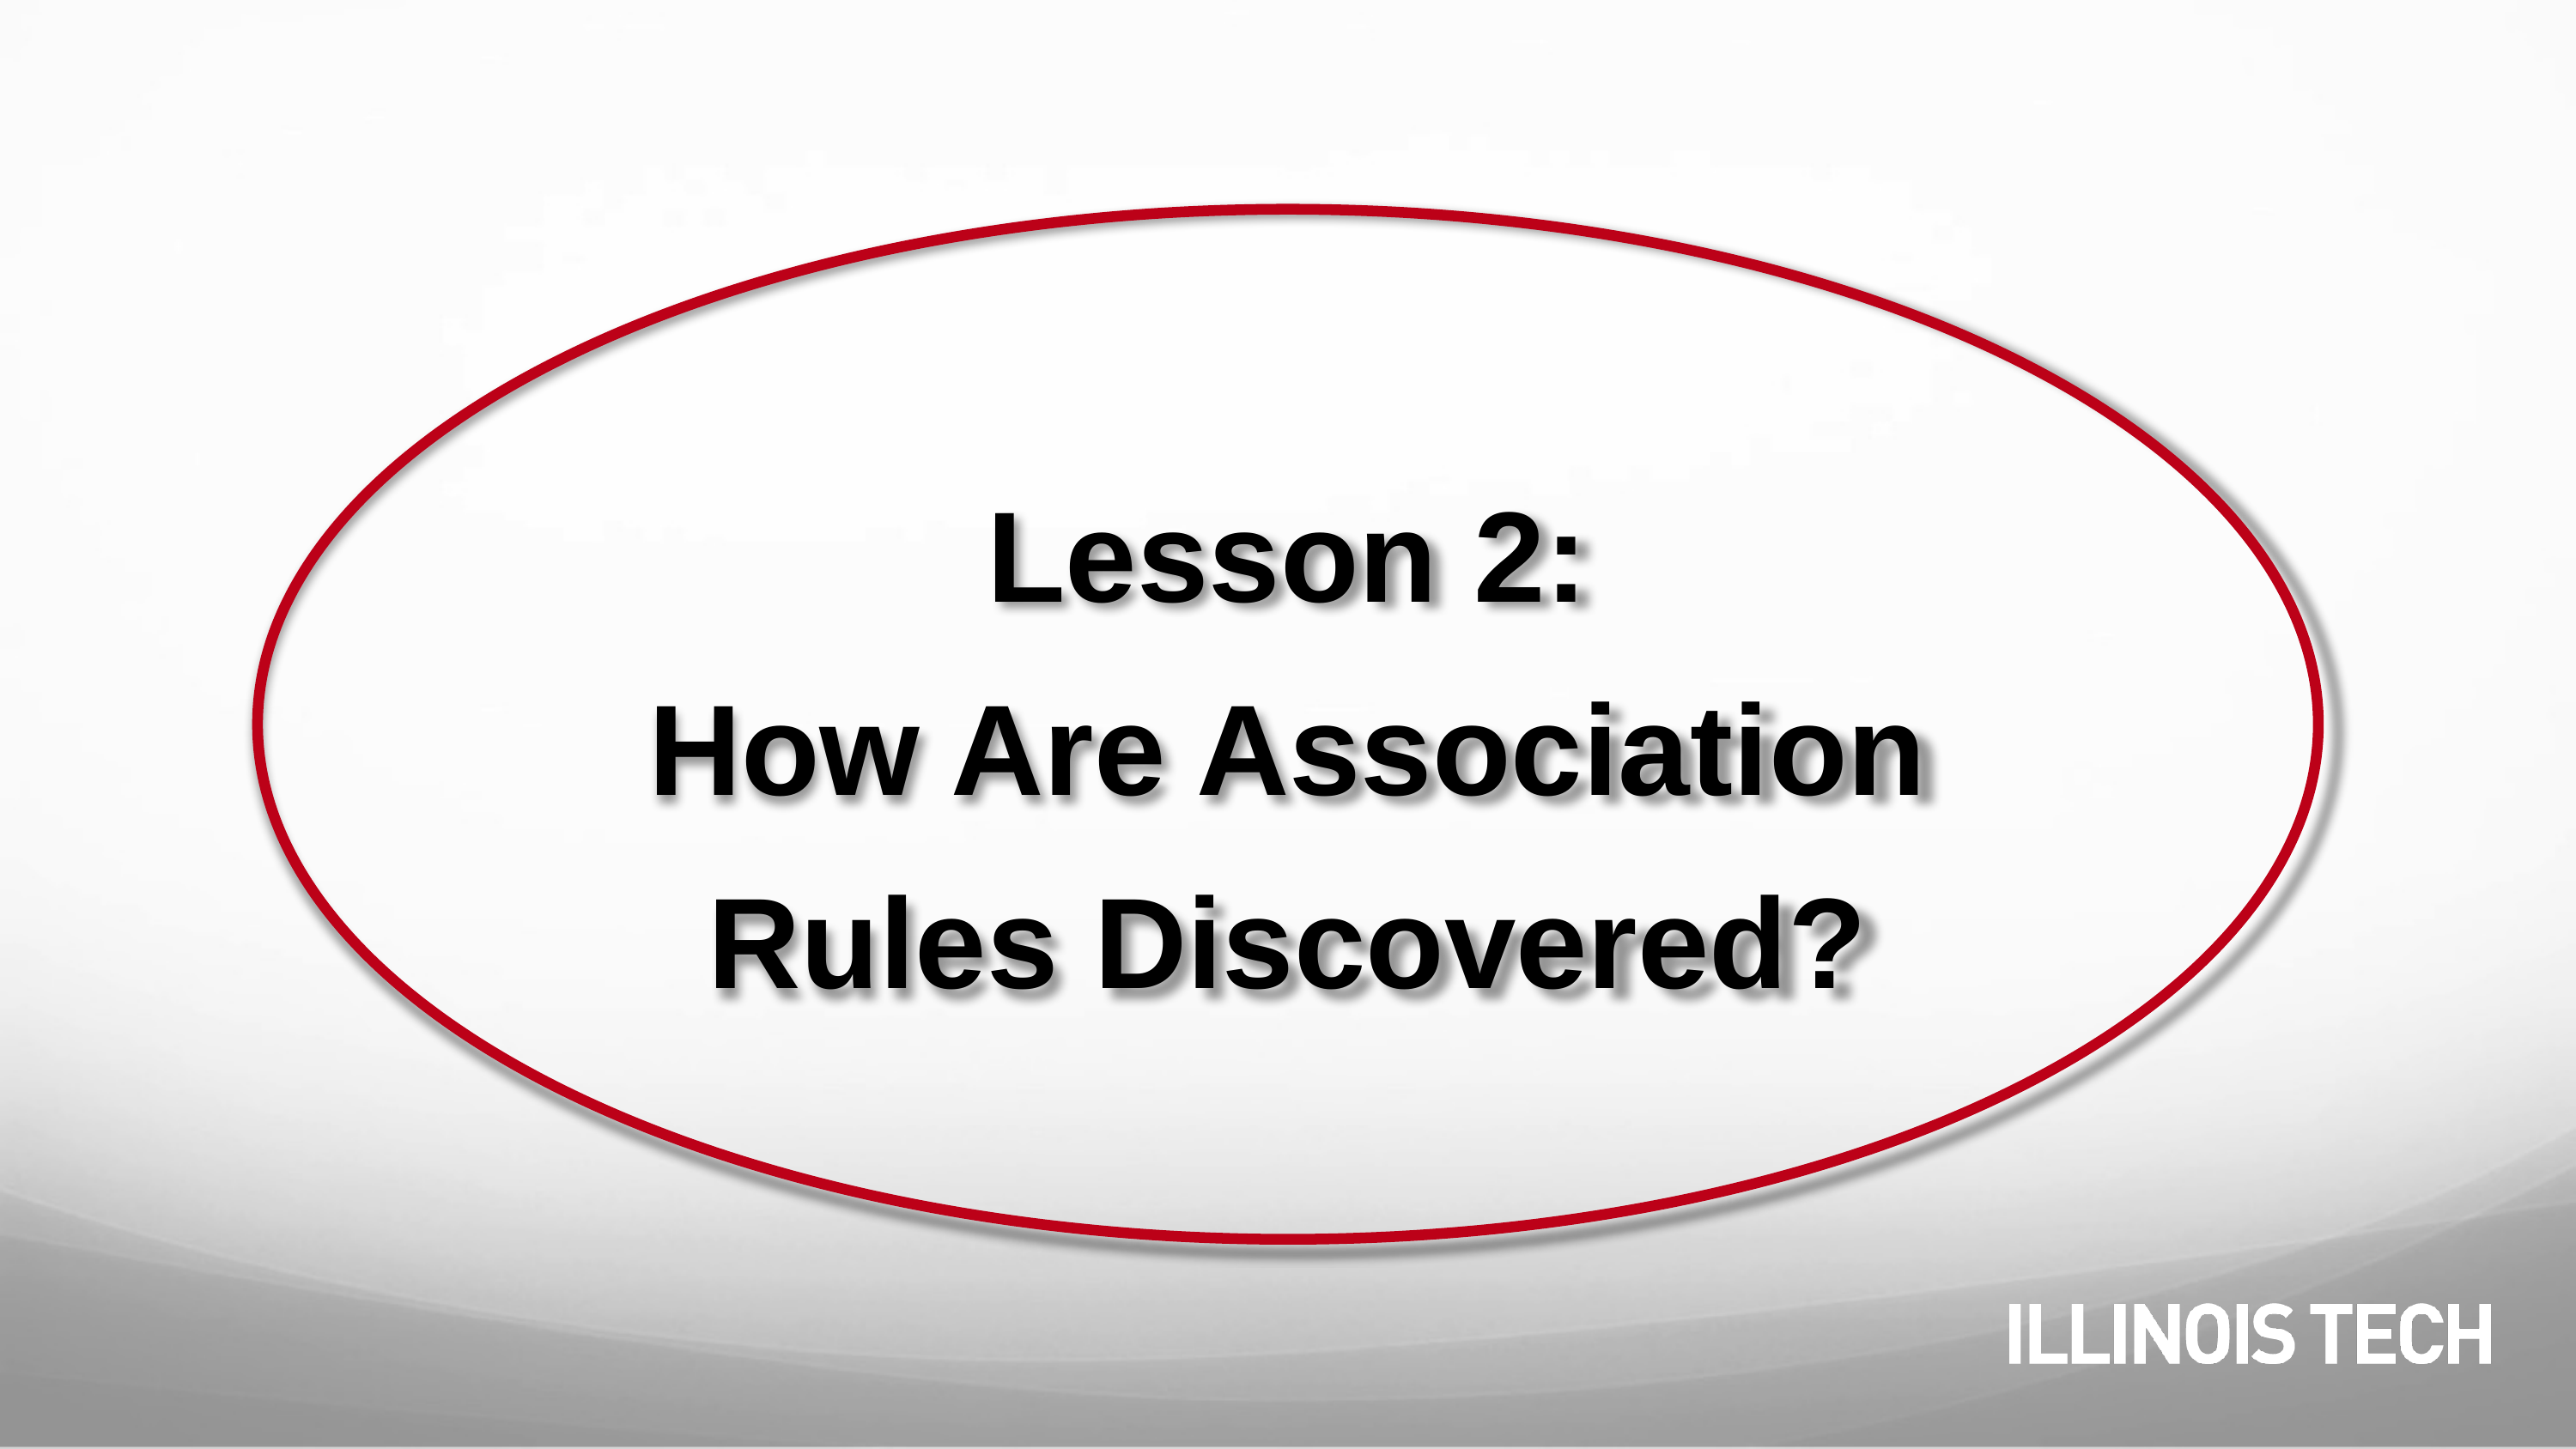

Lesson 2:
How Are Association Rules Discovered?